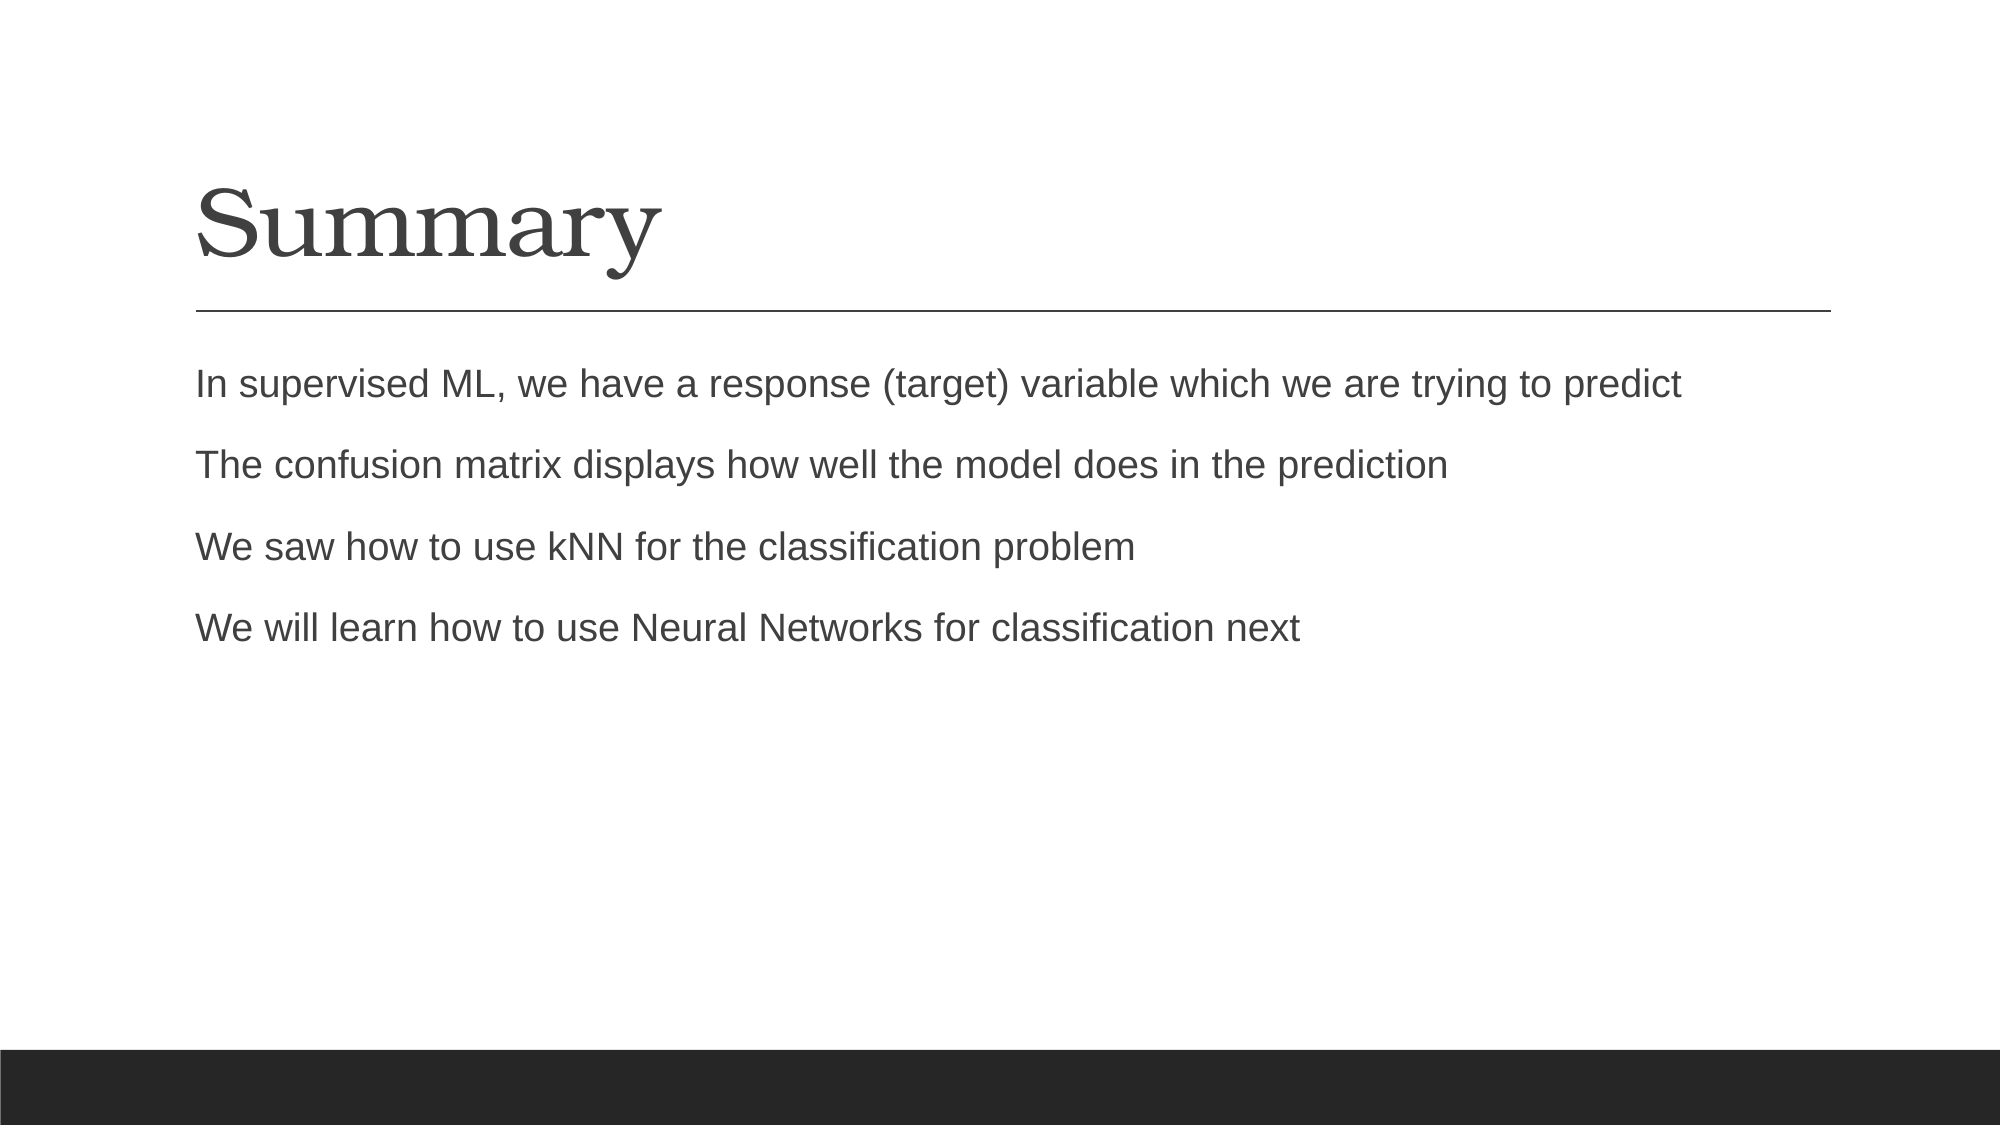

# Summary
In supervised ML, we have a response (target) variable which we are trying to predict
The confusion matrix displays how well the model does in the prediction
We saw how to use kNN for the classification problem
We will learn how to use Neural Networks for classification next